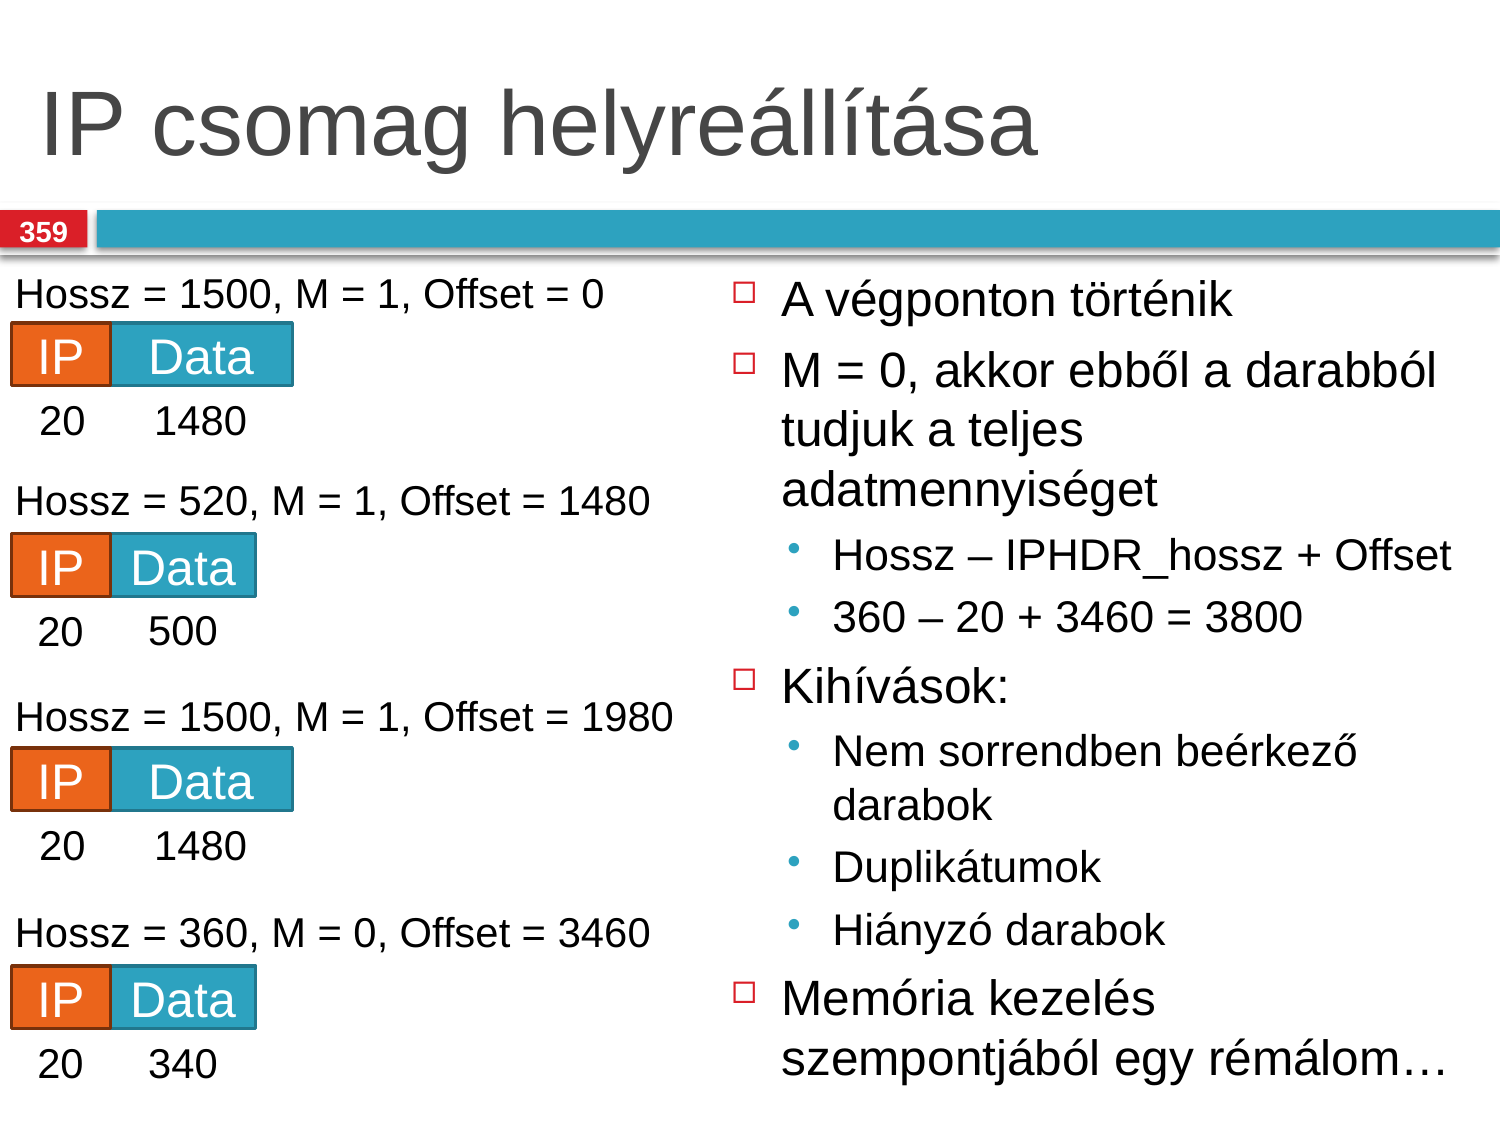

# IP csomag helyreállítása
359
Hossz = 1500, M = 1, Offset = 0
A végponton történik
M = 0, akkor ebből a darabból tudjuk a teljes adatmennyiséget
Hossz – IPHDR_hossz + Offset
360 – 20 + 3460 = 3800
Kihívások:
Nem sorrendben beérkező darabok
Duplikátumok
Hiányzó darabok
Memória kezelés szempontjából egy rémálom…
IP
Data
20
1480
Hossz = 520, M = 1, Offset = 1480
IP
Data
500
20
Hossz = 1500, M = 1, Offset = 1980
IP
Data
20
1480
Hossz = 360, M = 0, Offset = 3460
IP
Data
340
20